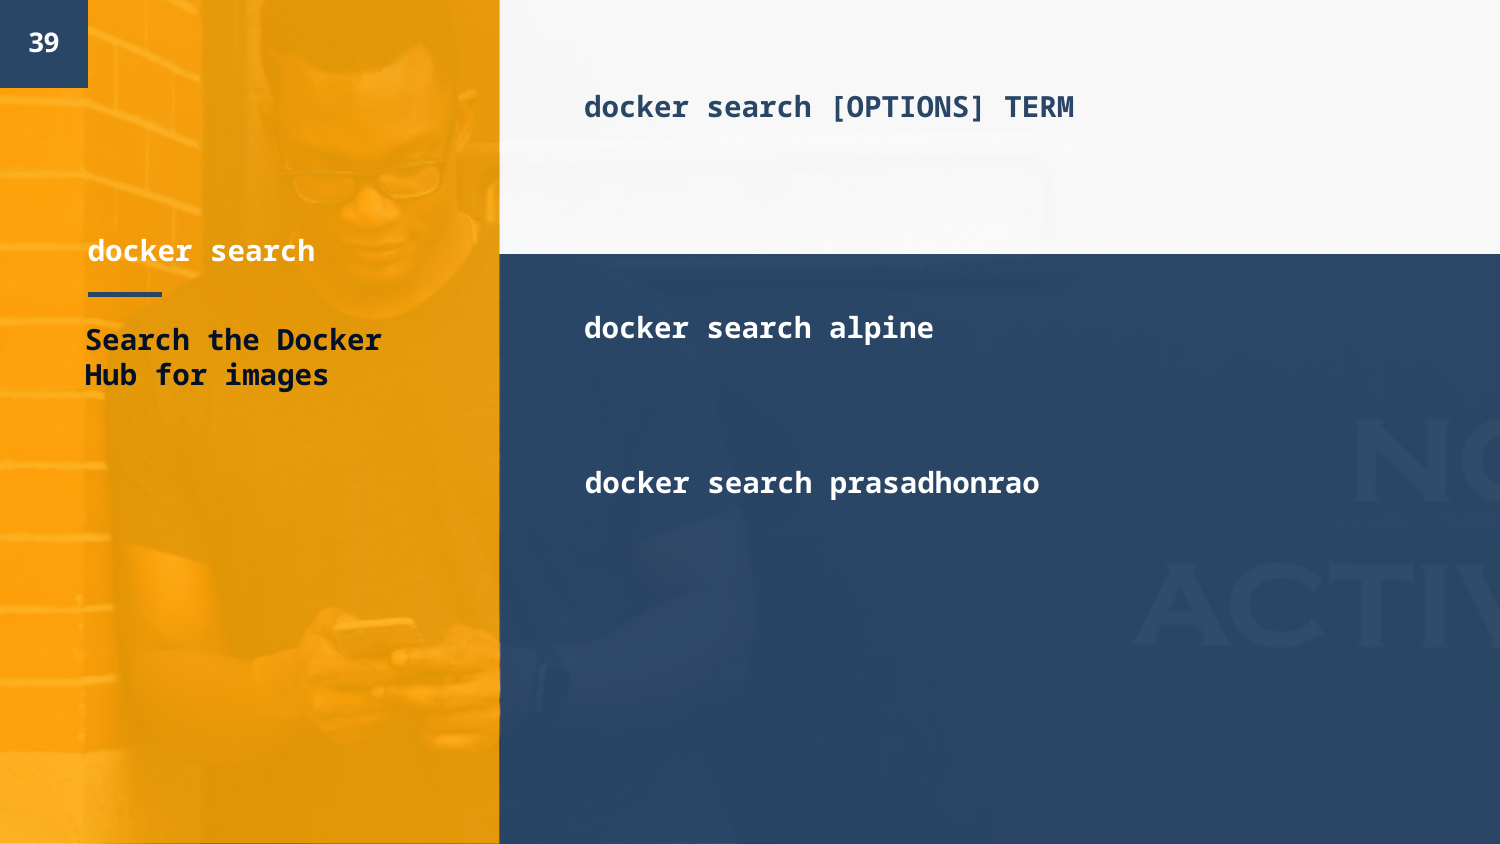

39
docker search [OPTIONS] TERM
# docker search
docker search alpine
Search the Docker Hub for images
docker search prasadhonrao